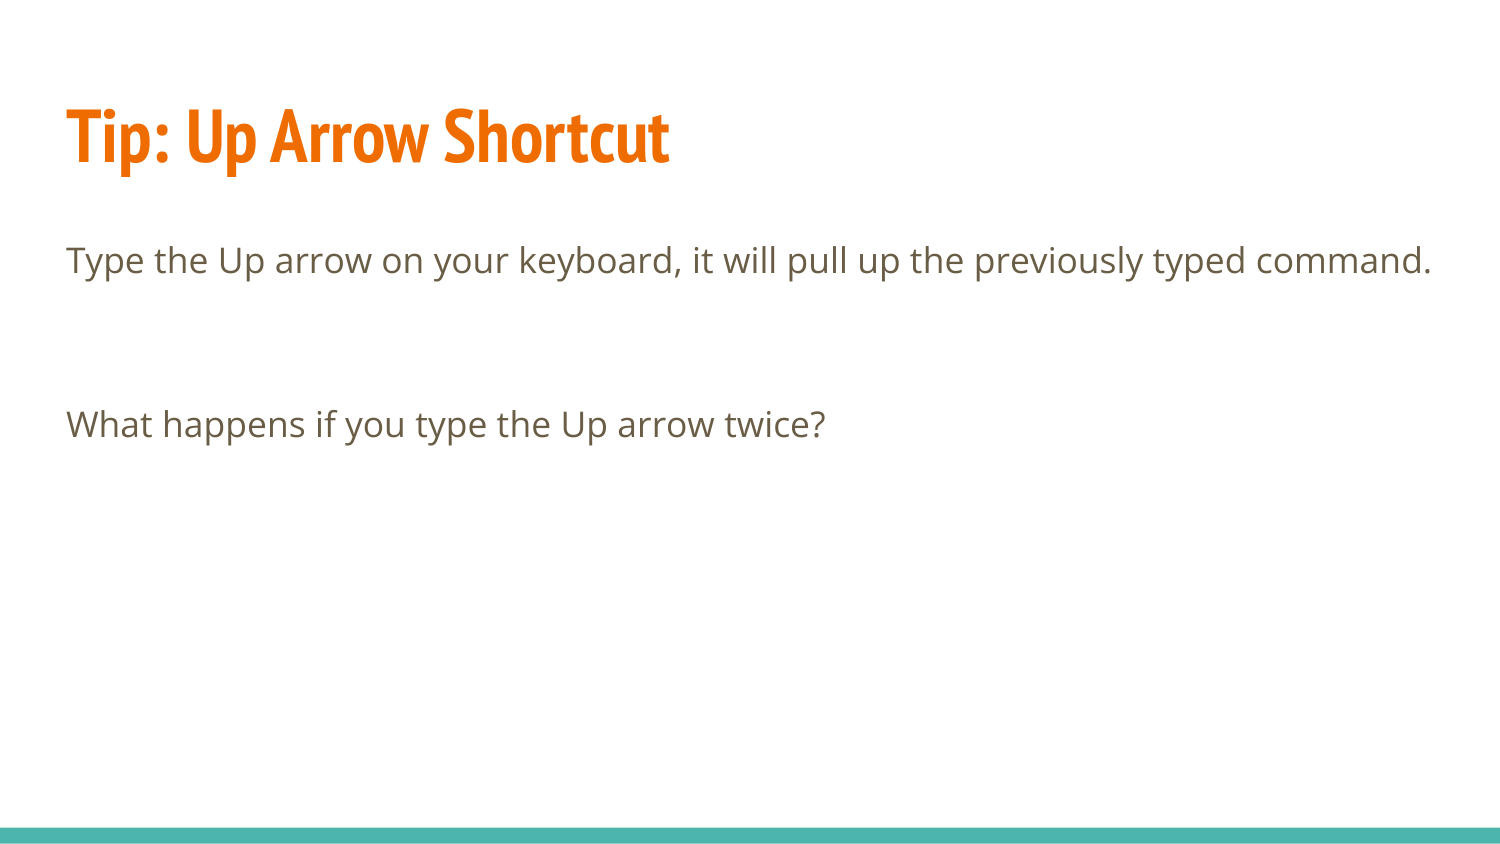

# Tip: Up Arrow Shortcut
Type the Up arrow on your keyboard, it will pull up the previously typed command.

What happens if you type the Up arrow twice?